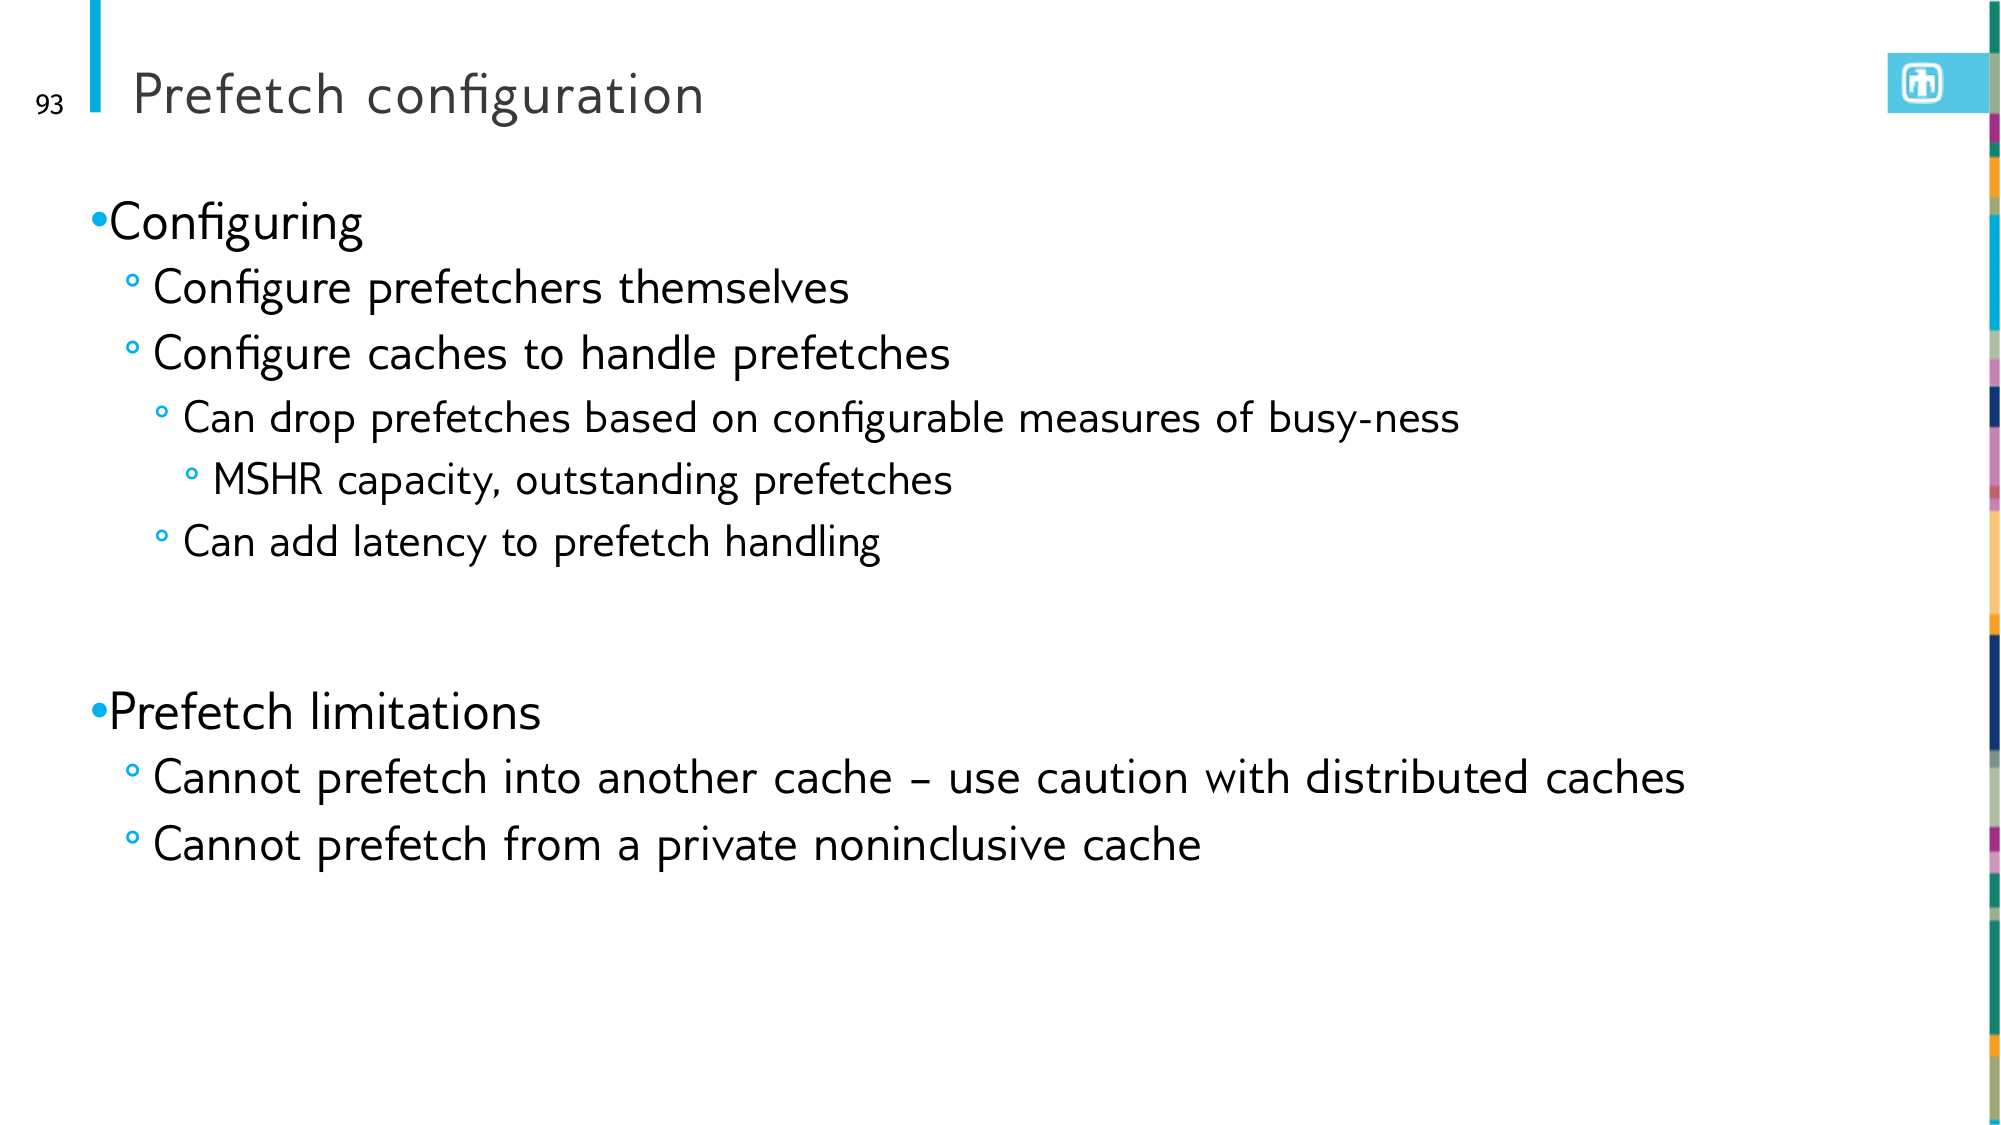

# Prefetch configuration
93
Configuring
Configure prefetchers themselves
Configure caches to handle prefetches
Can drop prefetches based on configurable measures of busy-ness
MSHR capacity, outstanding prefetches
Can add latency to prefetch handling

Prefetch limitations
Cannot prefetch into another cache – use caution with distributed caches
Cannot prefetch from a private noninclusive cache